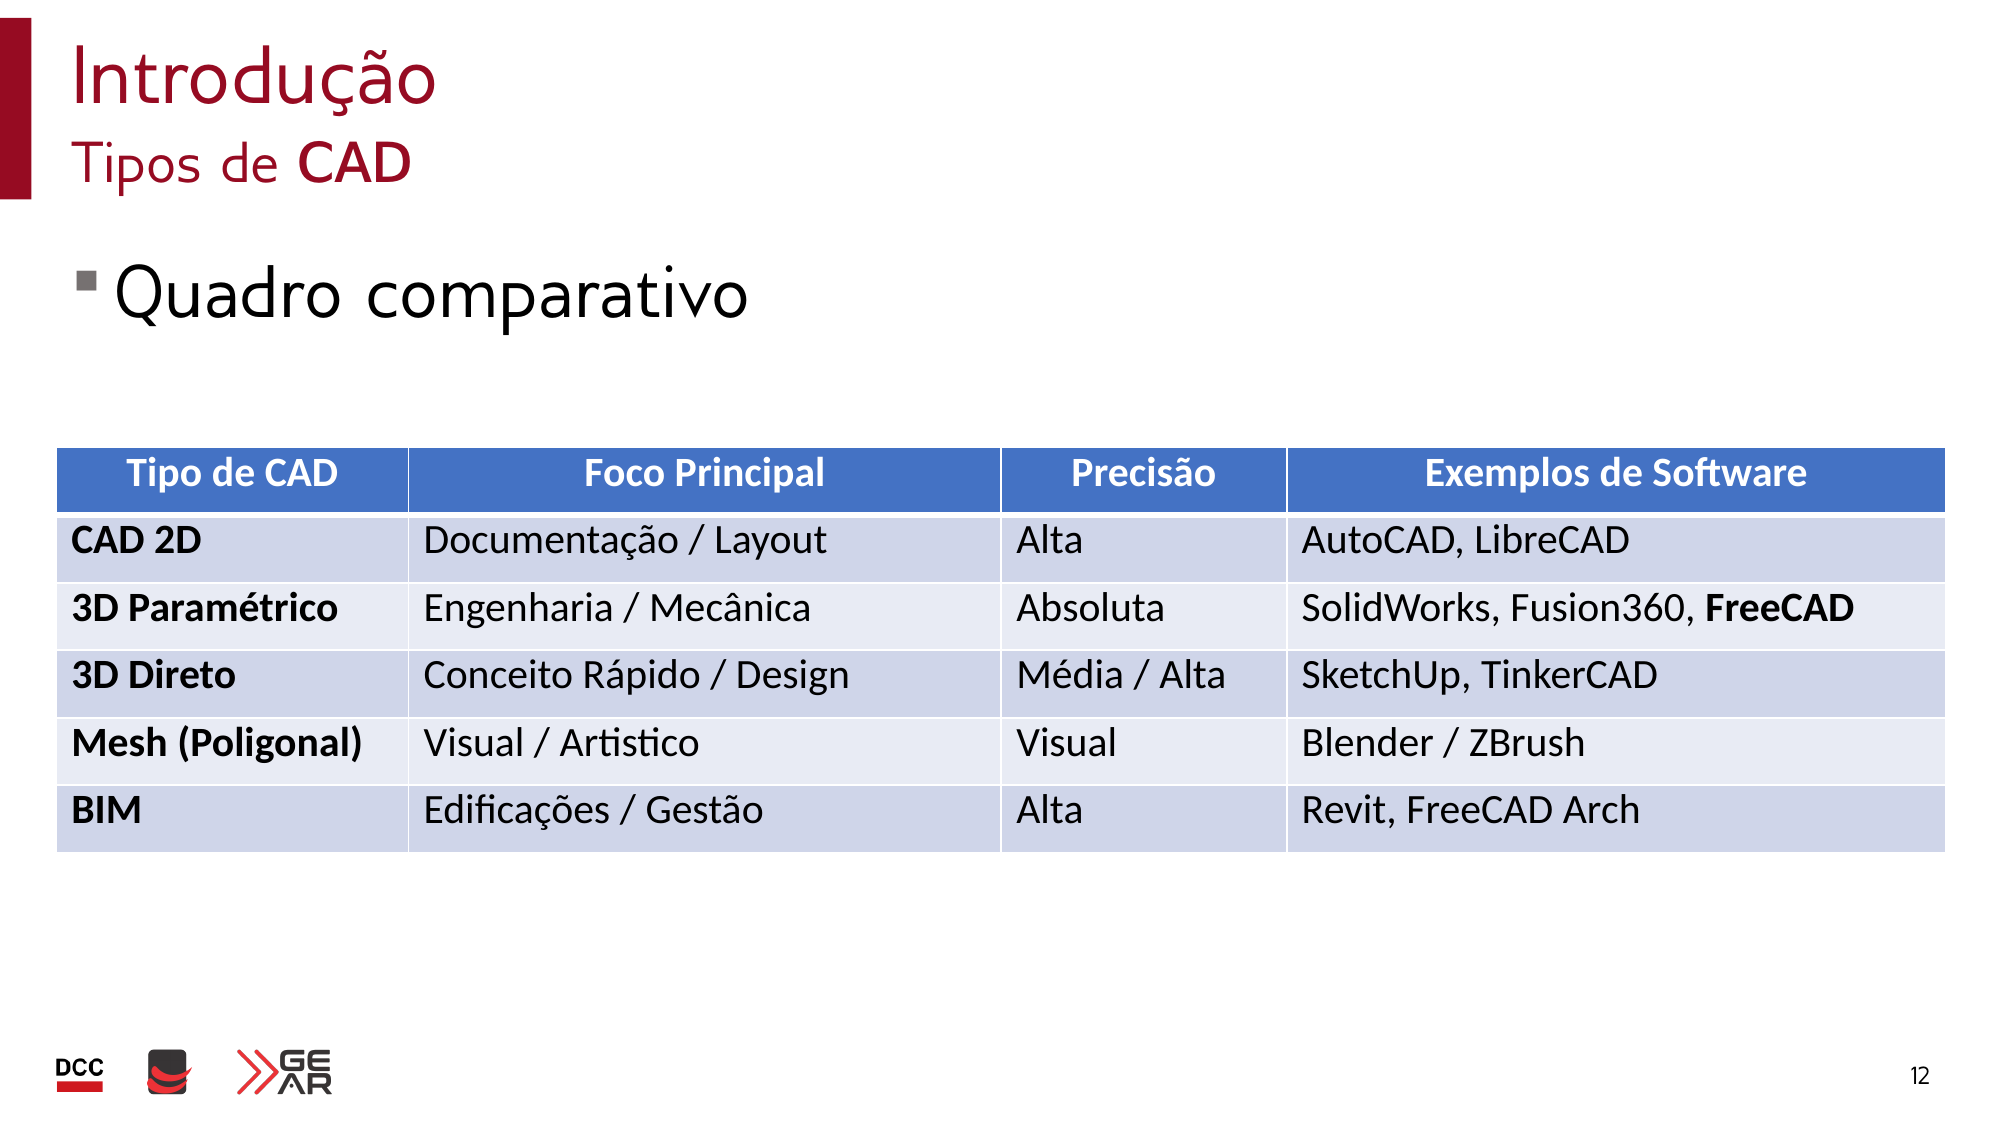

# Introdução
Tipos de CAD
Quadro comparativo
| Tipo de CAD | Foco Principal | Precisão | Exemplos de Software |
| --- | --- | --- | --- |
| CAD 2D | Documentação / Layout | Alta | AutoCAD, LibreCAD |
| 3D Paramétrico | Engenharia / Mecânica | Absoluta | SolidWorks, Fusion360, FreeCAD |
| 3D Direto | Conceito Rápido / Design | Média / Alta | SketchUp, TinkerCAD |
| Mesh (Poligonal) | Visual / Artistico | Visual | Blender / ZBrush |
| BIM | Edificações / Gestão | Alta | Revit, FreeCAD Arch |
12